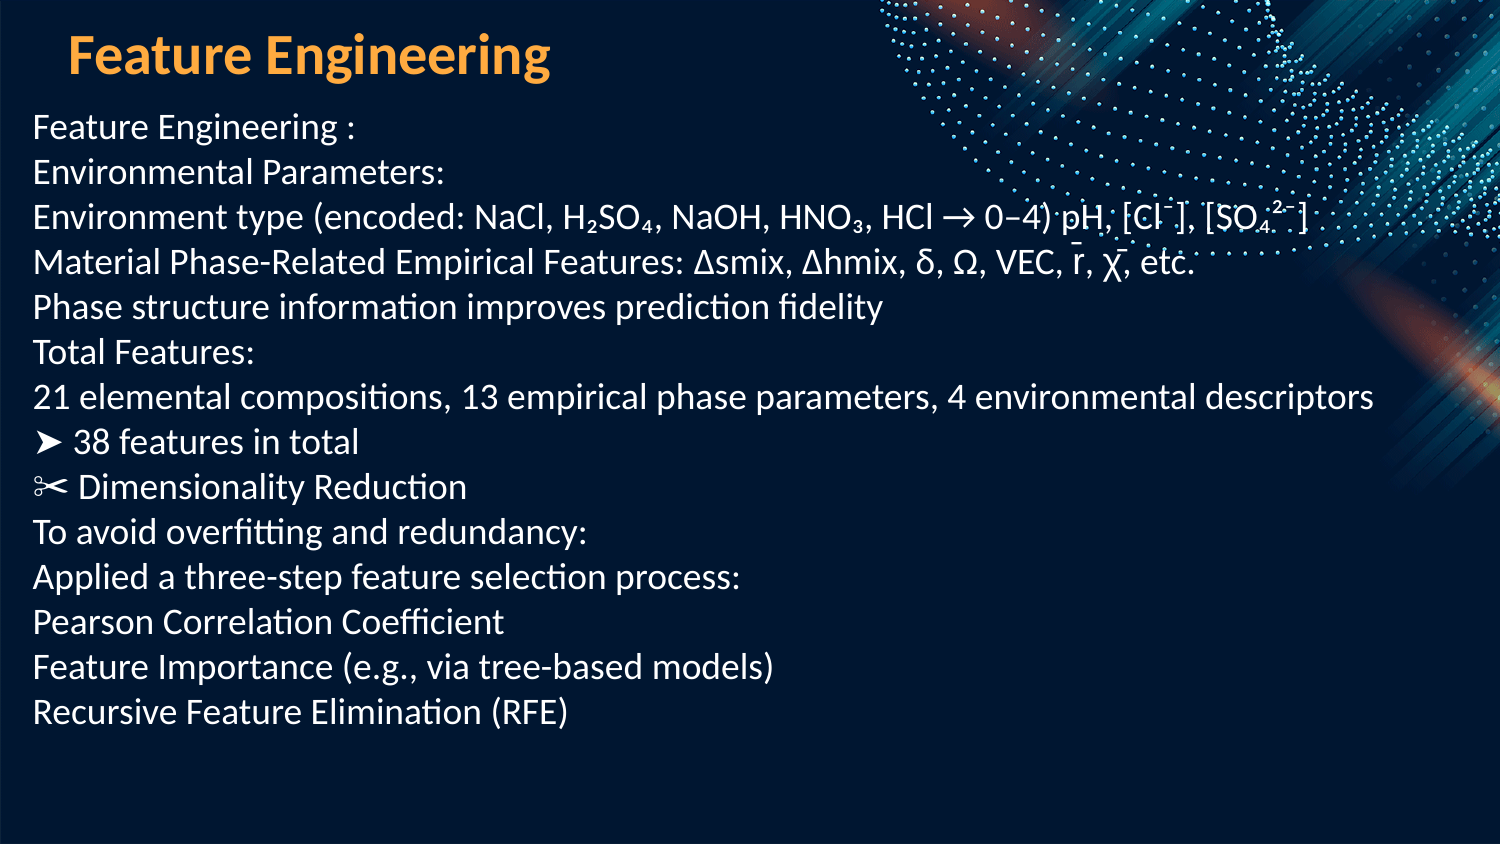

Feature Engineering
Feature Engineering :
Environmental Parameters:
Environment type (encoded: NaCl, H₂SO₄, NaOH, HNO₃, HCl → 0–4) pH, [Cl⁻], [SO₄²⁻]
Material Phase-Related Empirical Features: Δsmix, Δhmix, δ, Ω, VEC, r̄, χ̄, etc.
Phase structure information improves prediction fidelity
Total Features:
21 elemental compositions, 13 empirical phase parameters, 4 environmental descriptors
➤ 38 features in total
✂️ Dimensionality Reduction
To avoid overfitting and redundancy:
Applied a three-step feature selection process:
Pearson Correlation Coefficient
Feature Importance (e.g., via tree-based models)
Recursive Feature Elimination (RFE)